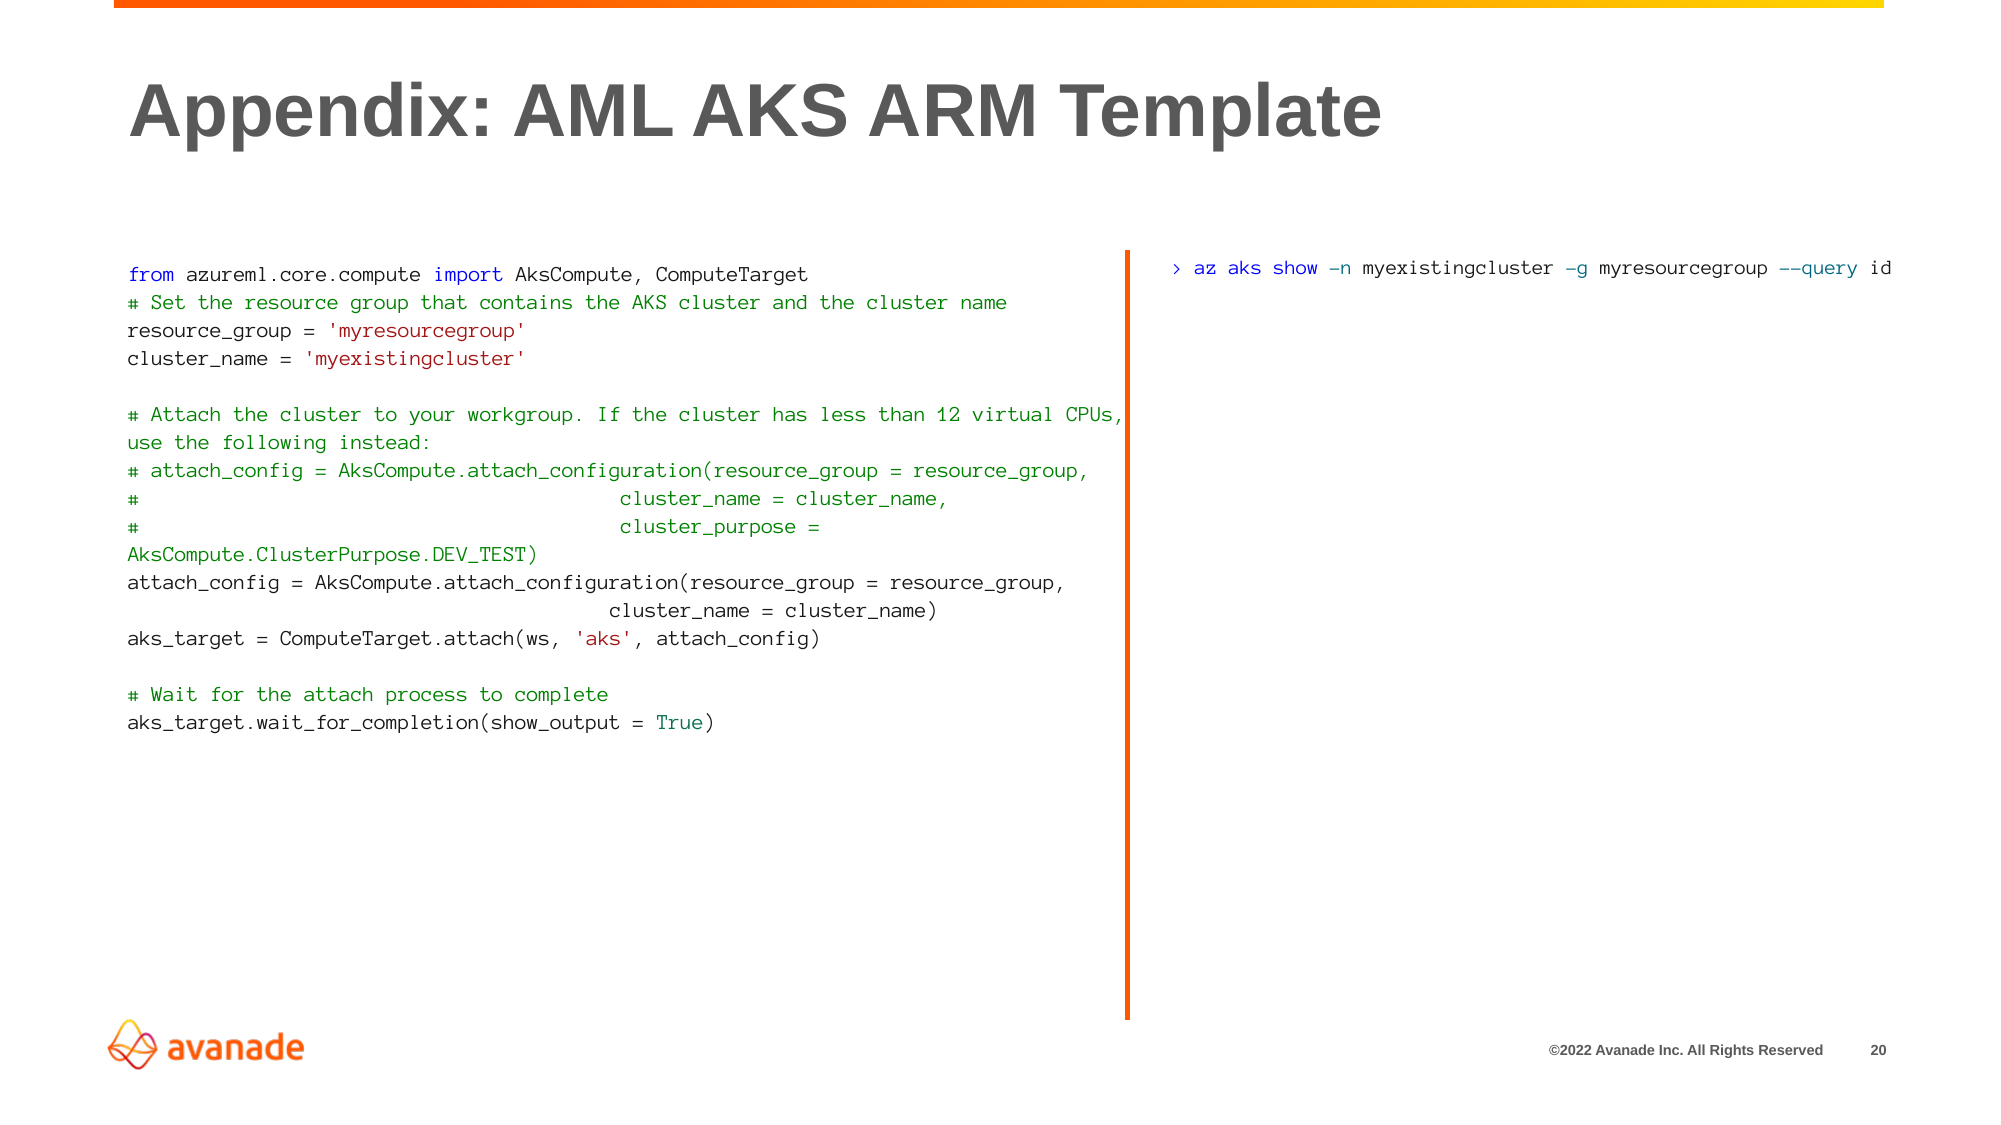

# Appendix: AML AKS ARM Template
from azureml.core.compute import AksCompute, ComputeTarget
# Set the resource group that contains the AKS cluster and the cluster name
resource_group = 'myresourcegroup'
cluster_name = 'myexistingcluster'

# Attach the cluster to your workgroup. If the cluster has less than 12 virtual CPUs, use the following instead:
# attach_config = AksCompute.attach_configuration(resource_group = resource_group,
#                                         cluster_name = cluster_name,
#                                         cluster_purpose = AksCompute.ClusterPurpose.DEV_TEST)
attach_config = AksCompute.attach_configuration(resource_group = resource_group,
                                         cluster_name = cluster_name)
aks_target = ComputeTarget.attach(ws, 'aks', attach_config)

# Wait for the attach process to complete
aks_target.wait_for_completion(show_output = True)

> az aks show -n myexistingcluster -g myresourcegroup --query id
20